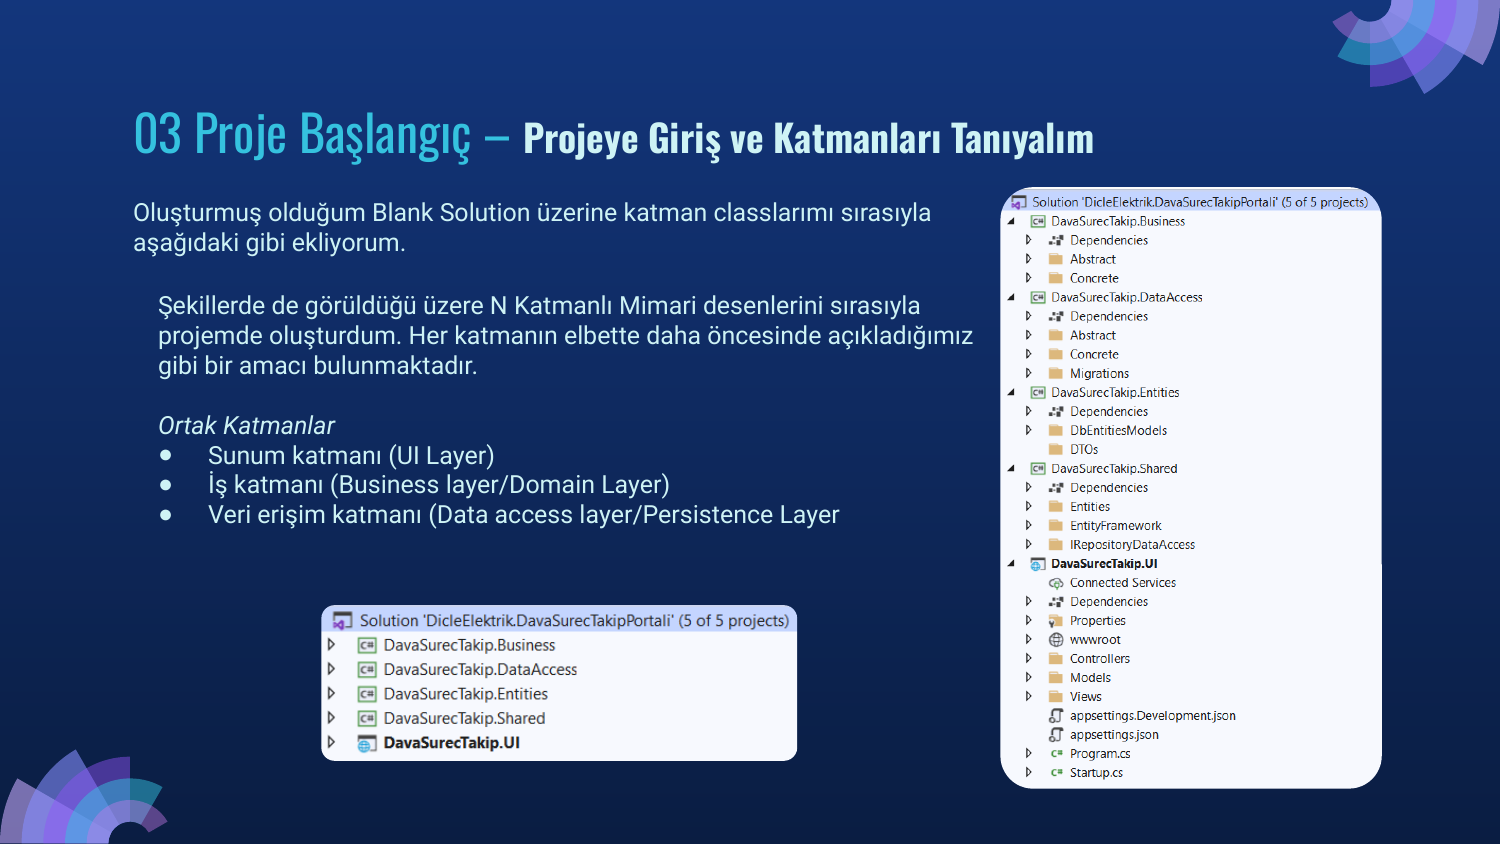

03 Proje Başlangıç – Projeye Giriş ve Katmanları Tanıyalım
# Oluşturmuş olduğum Blank Solution üzerine katman classlarımı sırasıyla aşağıdaki gibi ekliyorum.
Şekillerde de görüldüğü üzere N Katmanlı Mimari desenlerini sırasıyla projemde oluşturdum. Her katmanın elbette daha öncesinde açıkladığımız gibi bir amacı bulunmaktadır.

Ortak Katmanlar
Sunum katmanı (UI Layer)
İş katmanı (Business layer/Domain Layer)
Veri erişim katmanı (Data access layer/Persistence Layer